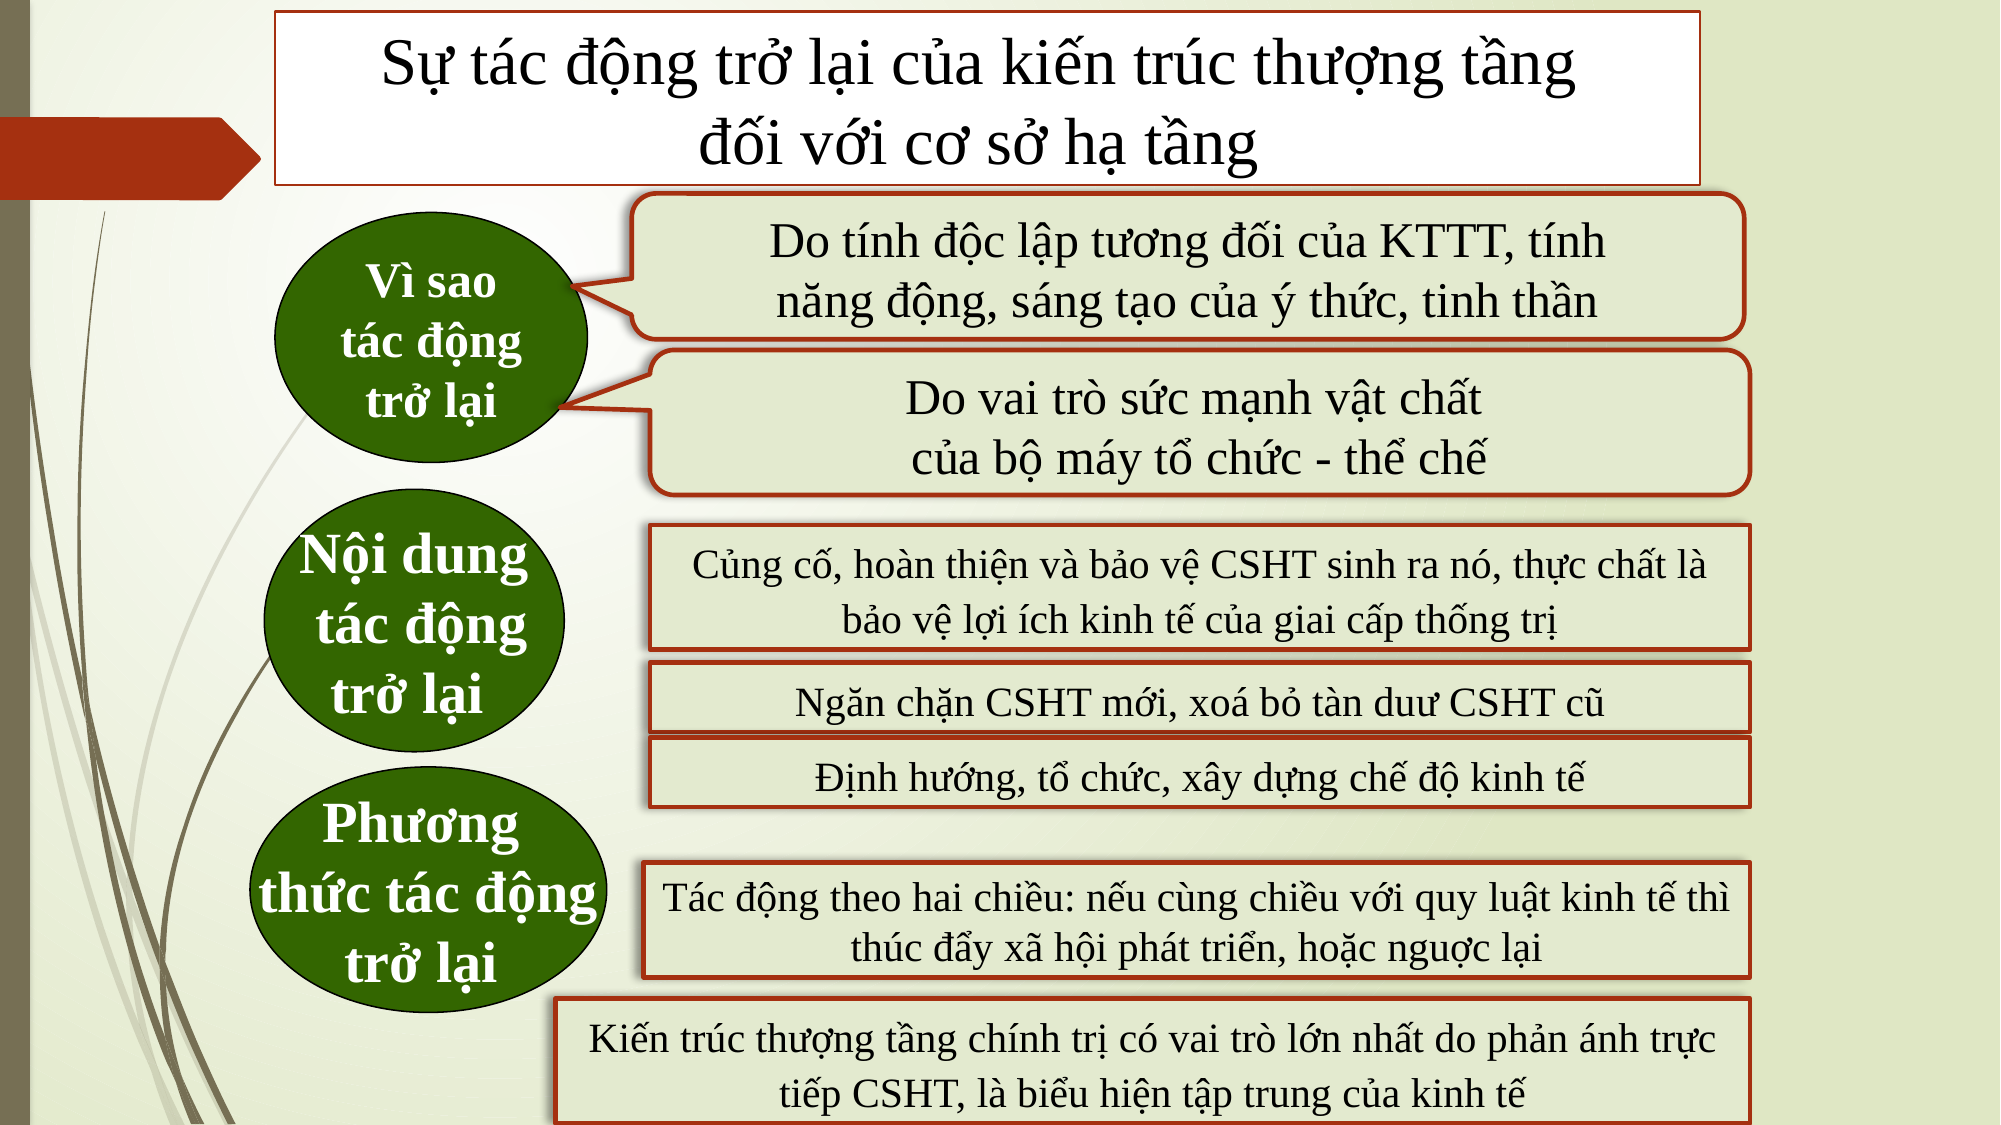

Sự tác động trở lại của kiến trúc thượng tầng
đối với cơ sở hạ tầng
Do tính độc lập tương đối của KTTT, tính
 năng động, sáng tạo của ý thức, tinh thần
Vì sao
tác động
trở lại
Do vai trò sức mạnh vật chất
của bộ máy tổ chức - thể chế
Nội dung
 tác động
trở lại
Củng cố, hoàn thiện và bảo vệ CSHT sinh ra nó, thực chất là bảo vệ lợi ích kinh tế của giai cấp thống trị
Ngăn chặn CSHT mới, xoá bỏ tàn duư CSHT cũ
Định hướng, tổ chức, xây dựng chế độ kinh tế
Phương
thức tác động
trở lại
Tác động theo hai chiều: nếu cùng chiều với quy luật kinh tế thì thúc đẩy xã hội phát triển, hoặc nguợc lại
Kiến trúc thượng tầng chính trị có vai trò lớn nhất do phản ánh trực tiếp CSHT, là biểu hiện tập trung của kinh tế